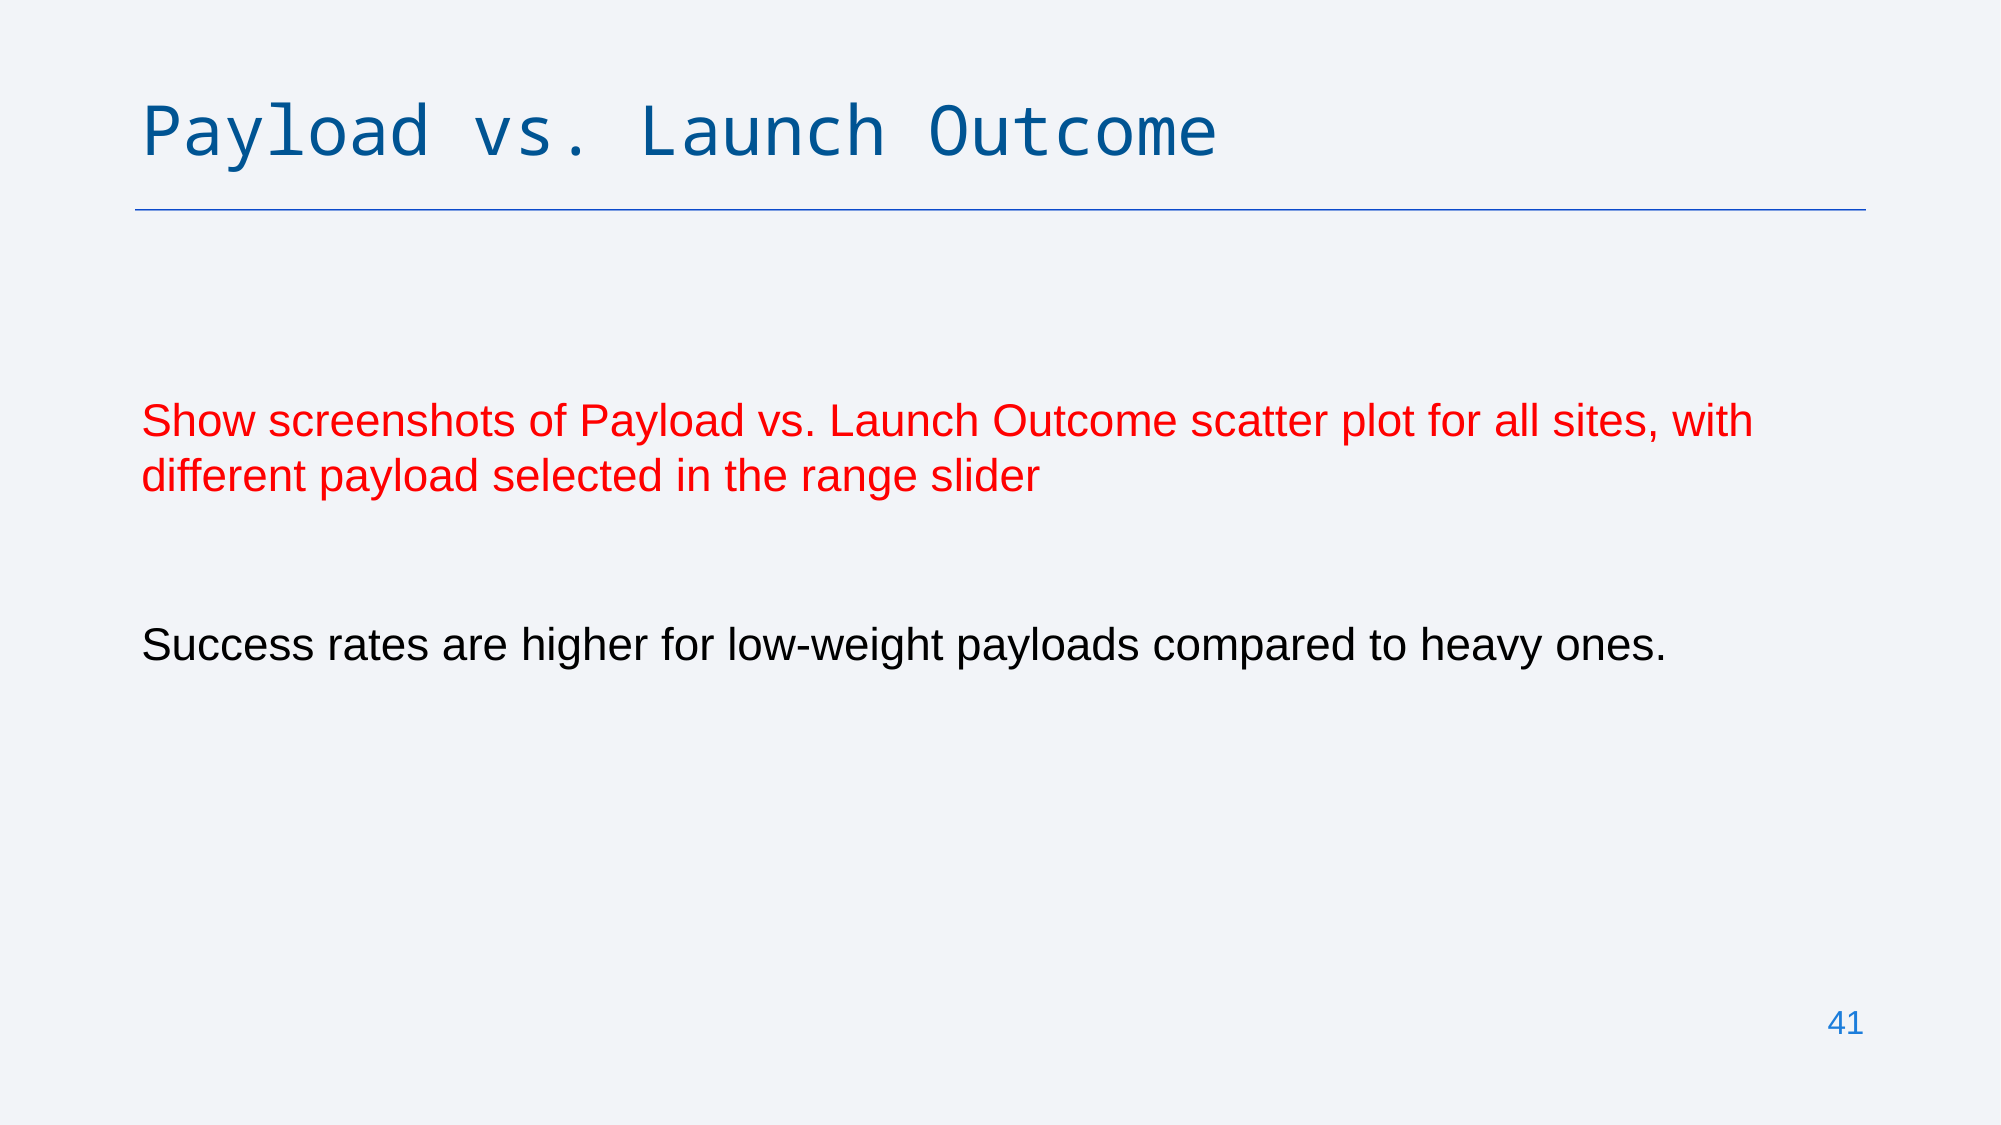

Payload vs. Launch Outcome

Show screenshots of Payload vs. Launch Outcome scatter plot for all sites, with different payload selected in the range slider

Success rates are higher for low-weight payloads compared to heavy ones.
41